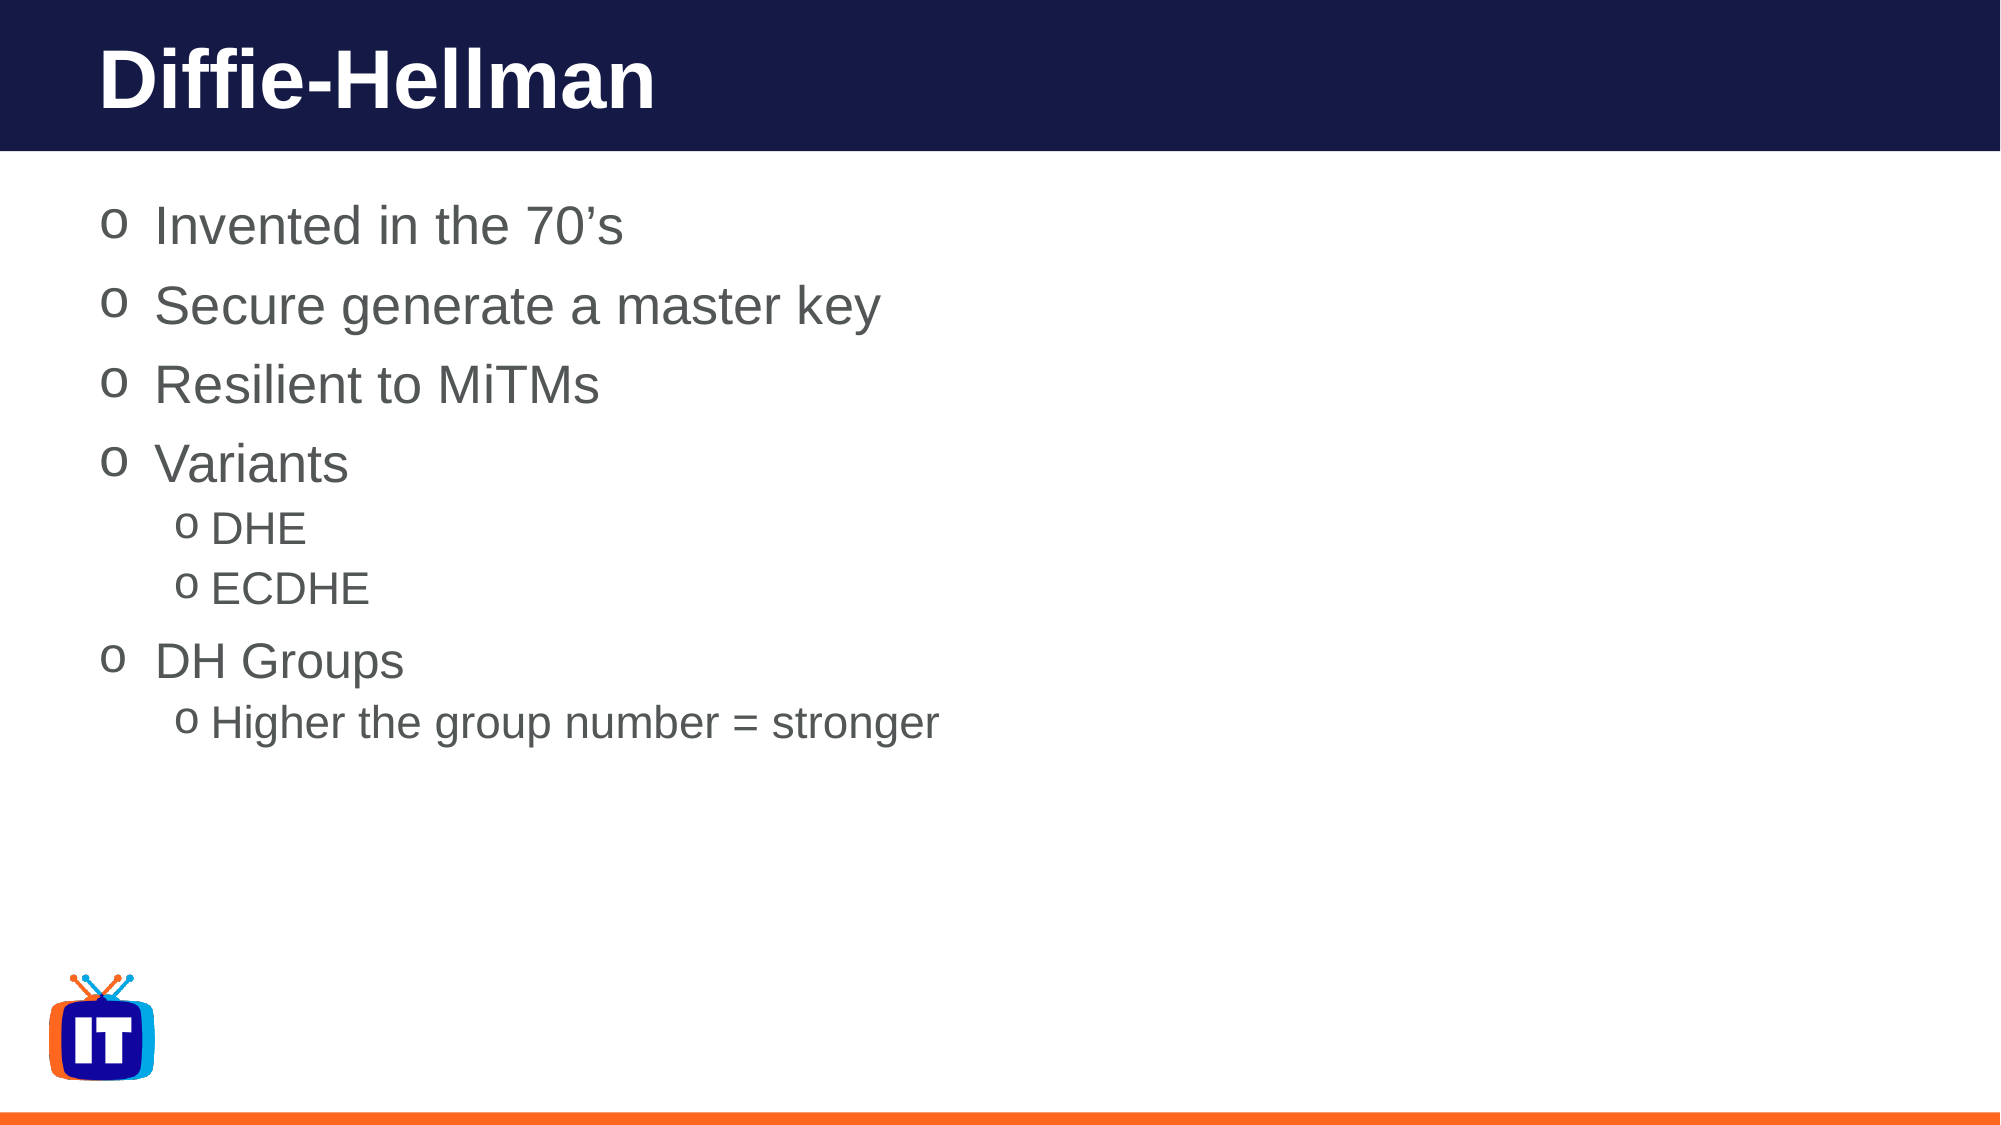

# Diffie-Hellman
Invented in the 70’s
Secure generate a master key
Resilient to MiTMs
Variants
DHE
ECDHE
DH Groups
Higher the group number = stronger